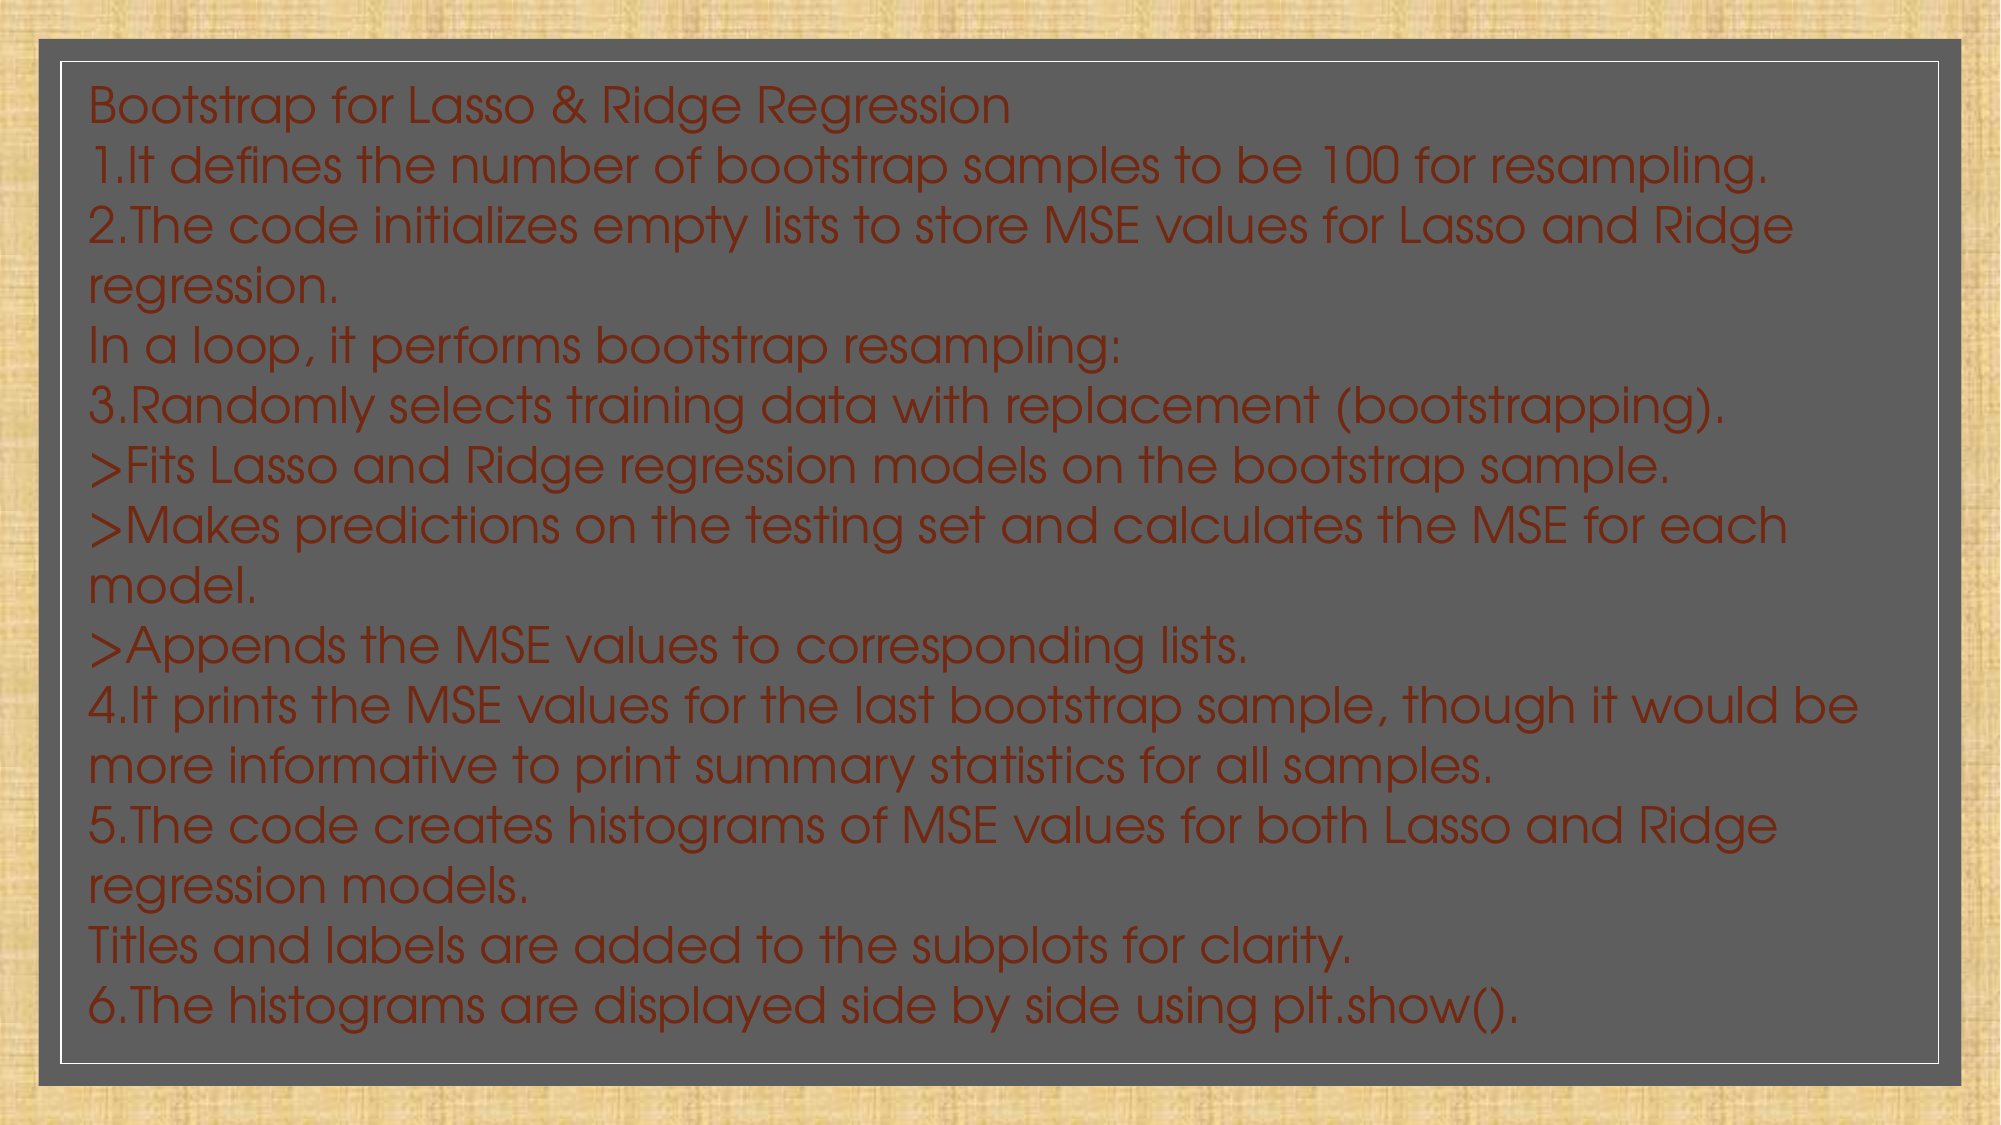

Bootstrap for Lasso & Ridge Regression
1.It defines the number of bootstrap samples to be 100 for resampling.
2.The code initializes empty lists to store MSE values for Lasso and Ridge regression.
In a loop, it performs bootstrap resampling:
3.Randomly selects training data with replacement (bootstrapping).
>Fits Lasso and Ridge regression models on the bootstrap sample.
>Makes predictions on the testing set and calculates the MSE for each model.
>Appends the MSE values to corresponding lists.
4.It prints the MSE values for the last bootstrap sample, though it would be more informative to print summary statistics for all samples.
5.The code creates histograms of MSE values for both Lasso and Ridge regression models.
Titles and labels are added to the subplots for clarity.
6.The histograms are displayed side by side using plt.show().